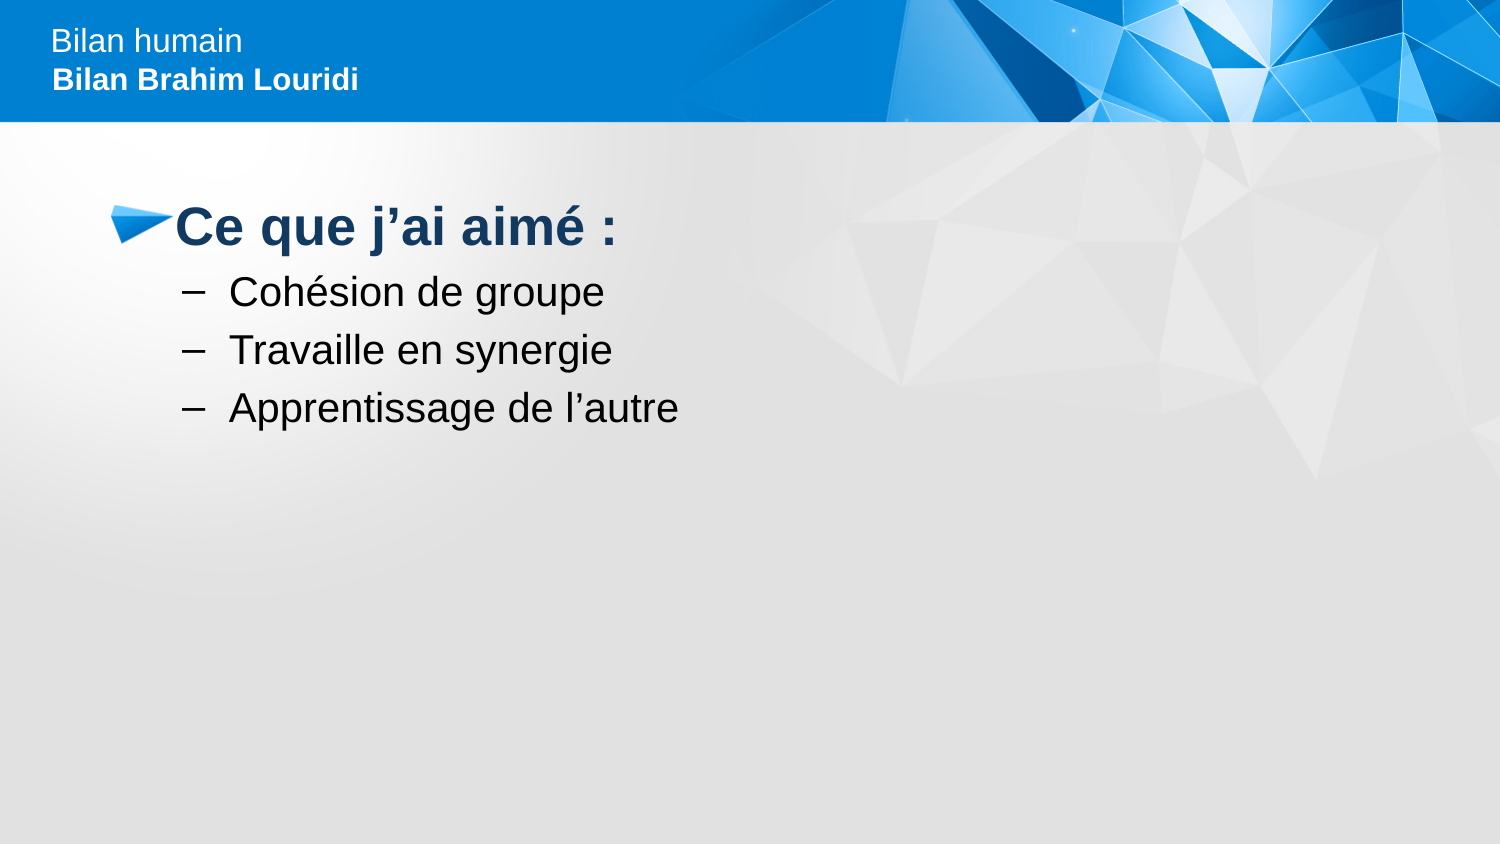

# Bilan humain
Bilan Brahim Louridi
Ce que j’ai aimé :
Cohésion de groupe
Travaille en synergie
Apprentissage de l’autre